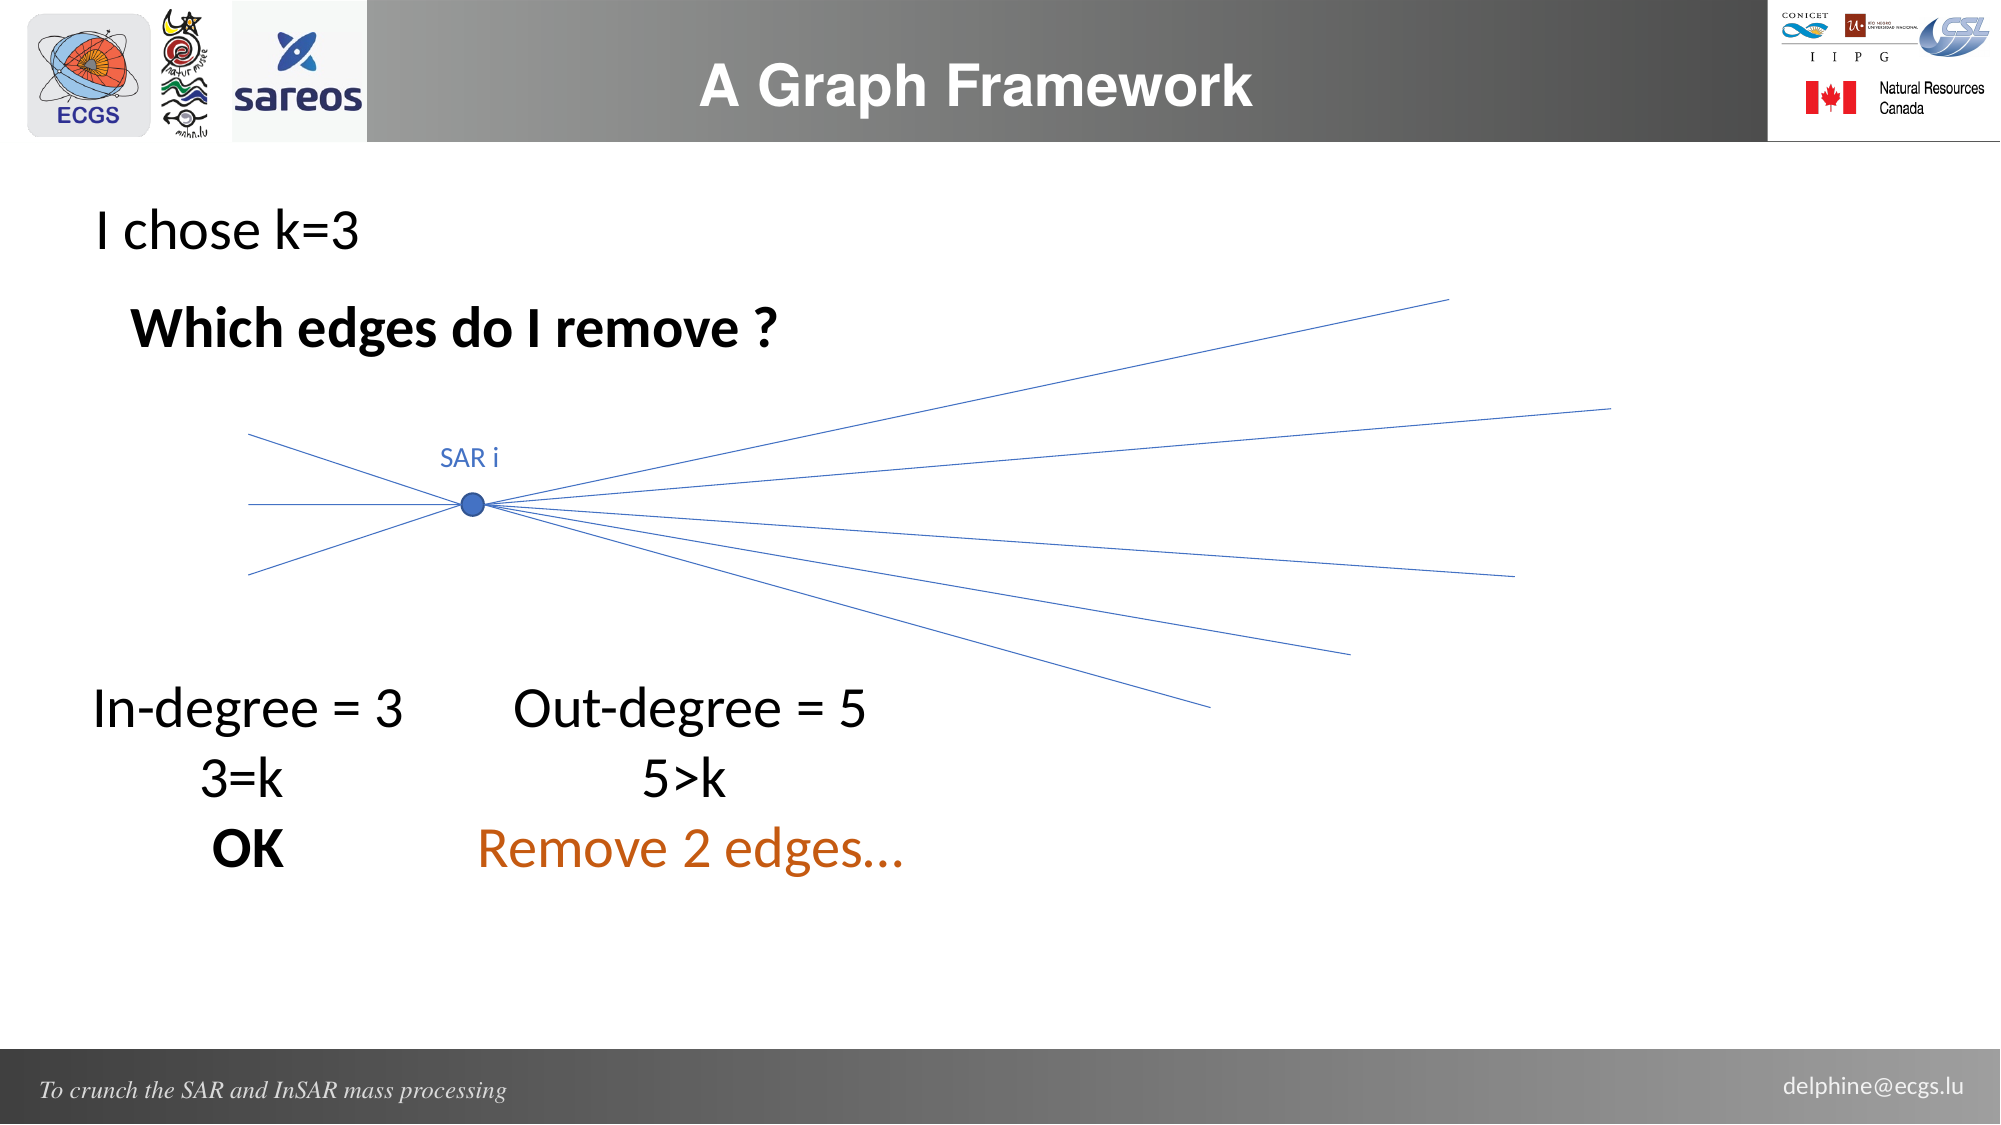

A Graph Framework

I chose k=3
Which edges do I remove ?
SAR i

In-degree = 3
3=k
OK
Out-degree = 5
5>k
Remove 2 edges…